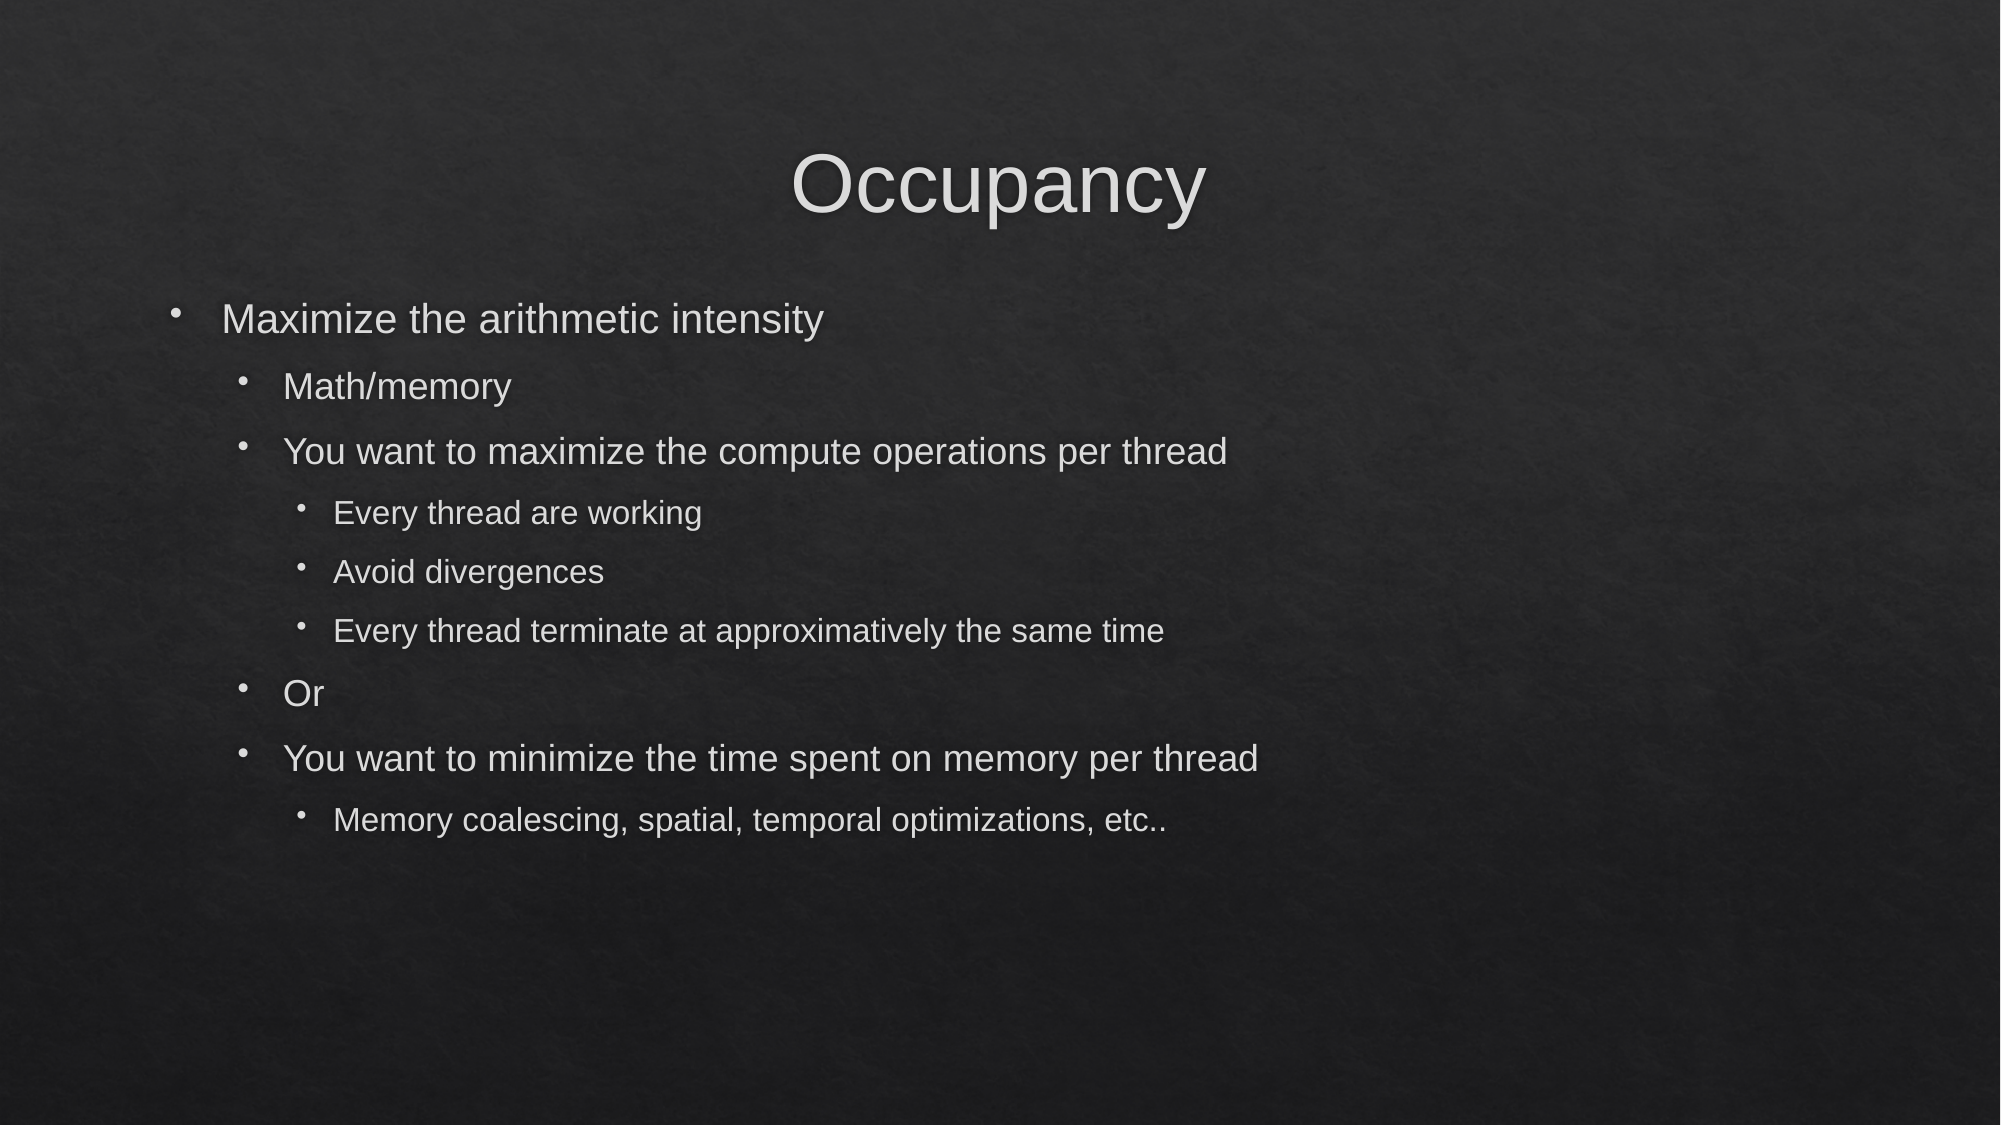

# Occupancy
Maximize the arithmetic intensity
Math/memory
You want to maximize the compute operations per thread
Every thread are working
Avoid divergences
Every thread terminate at approximatively the same time
Or
You want to minimize the time spent on memory per thread
Memory coalescing, spatial, temporal optimizations, etc..